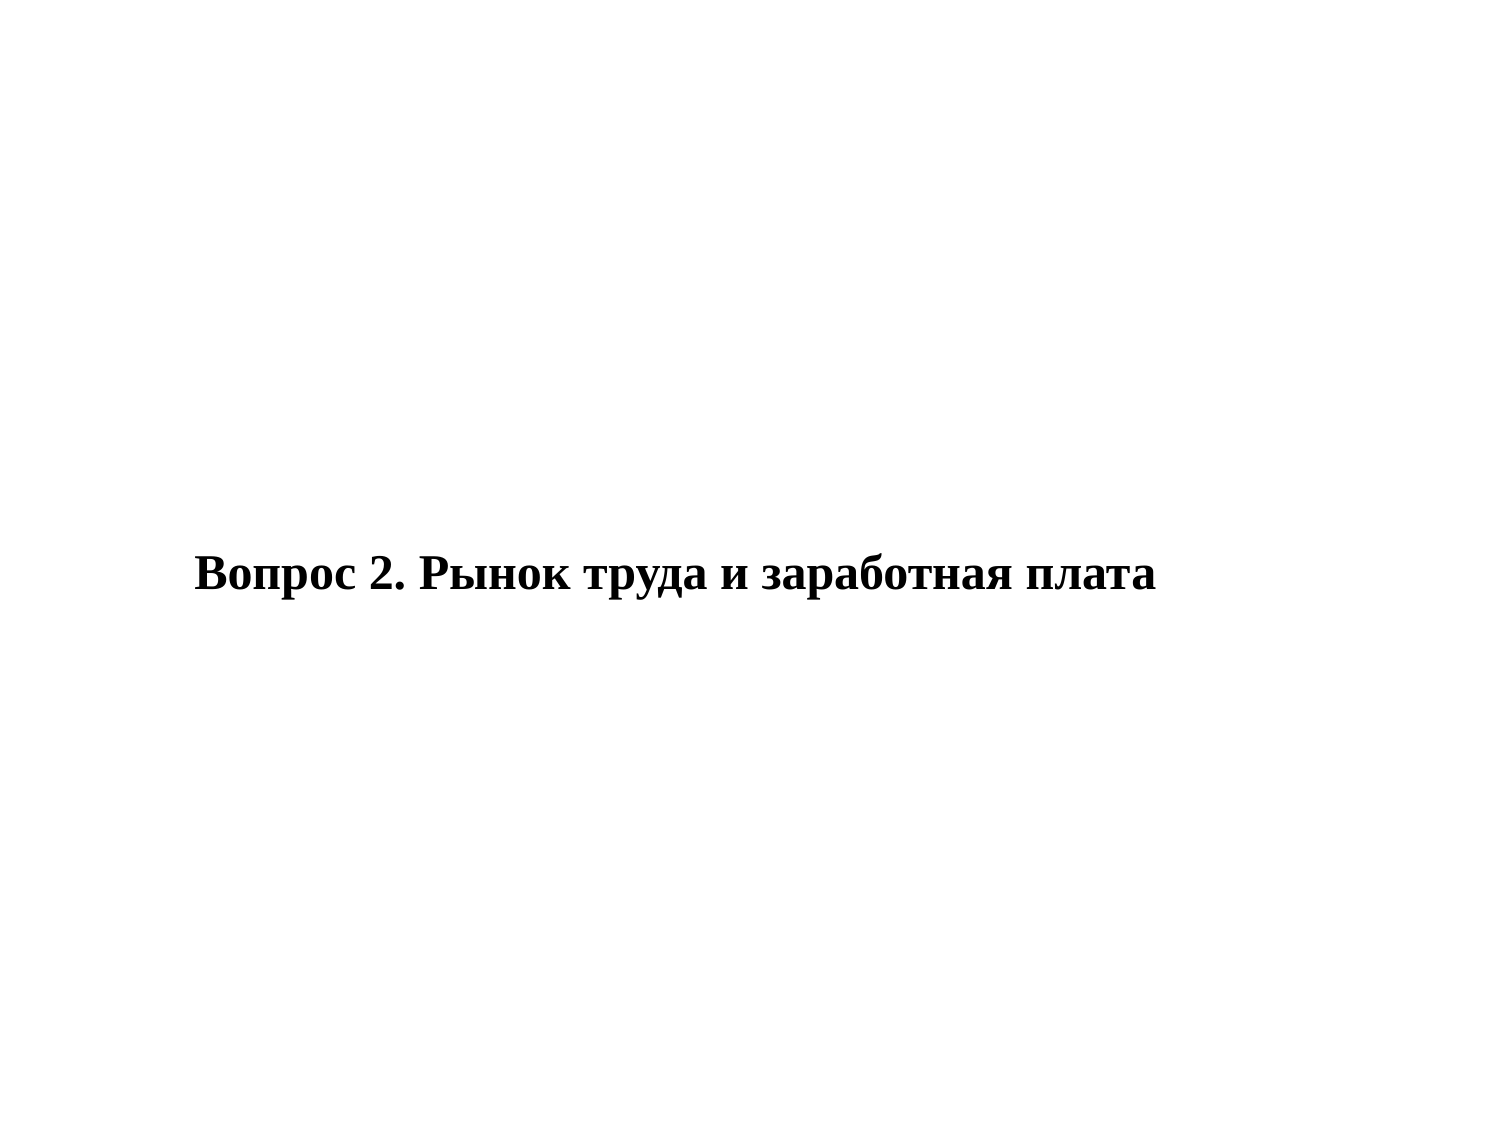

Вопрос 2. Рынок труда и заработная плата